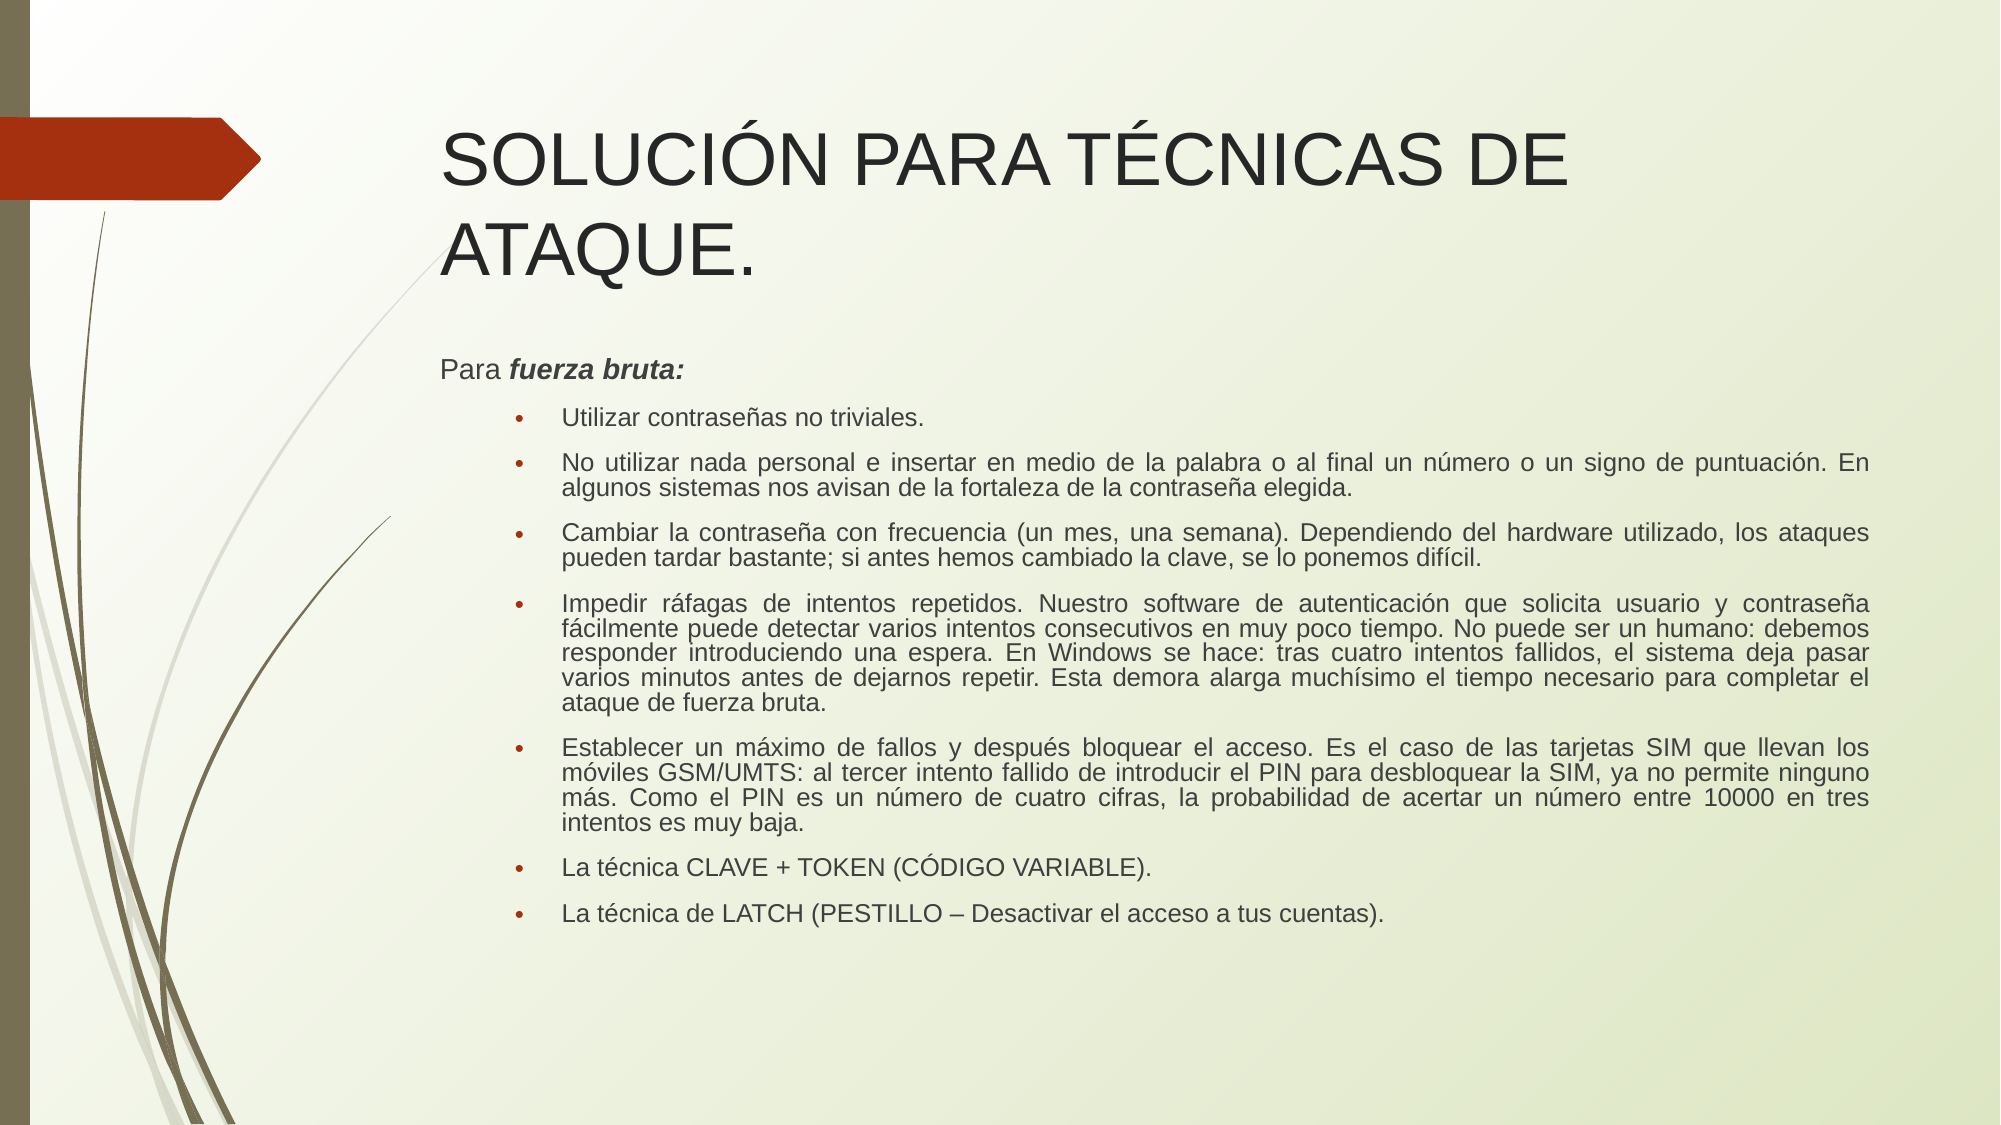

# SOLUCIÓN PARA TÉCNICAS DE ATAQUE.
Para fuerza bruta:
Utilizar contraseñas no triviales.
No utilizar nada personal e insertar en medio de la palabra o al final un número o un signo de puntuación. En algunos sistemas nos avisan de la fortaleza de la contraseña elegida.
Cambiar la contraseña con frecuencia (un mes, una semana). Dependiendo del hardware utilizado, los ataques pueden tardar bastante; si antes hemos cambiado la clave, se lo ponemos difícil.
Impedir ráfagas de intentos repetidos. Nuestro software de autenticación que solicita usuario y contraseña fácilmente puede detectar varios intentos consecutivos en muy poco tiempo. No puede ser un humano: debemos responder introduciendo una espera. En Windows se hace: tras cuatro intentos fallidos, el sistema deja pasar varios minutos antes de dejarnos repetir. Esta demora alarga muchísimo el tiempo necesario para completar el ataque de fuerza bruta.
Establecer un máximo de fallos y después bloquear el acceso. Es el caso de las tarjetas SIM que llevan los móviles GSM/UMTS: al tercer intento fallido de introducir el PIN para desbloquear la SIM, ya no permite ninguno más. Como el PIN es un número de cuatro cifras, la probabilidad de acertar un número entre 10000 en tres intentos es muy baja.
La técnica CLAVE + TOKEN (CÓDIGO VARIABLE).
La técnica de LATCH (PESTILLO – Desactivar el acceso a tus cuentas).